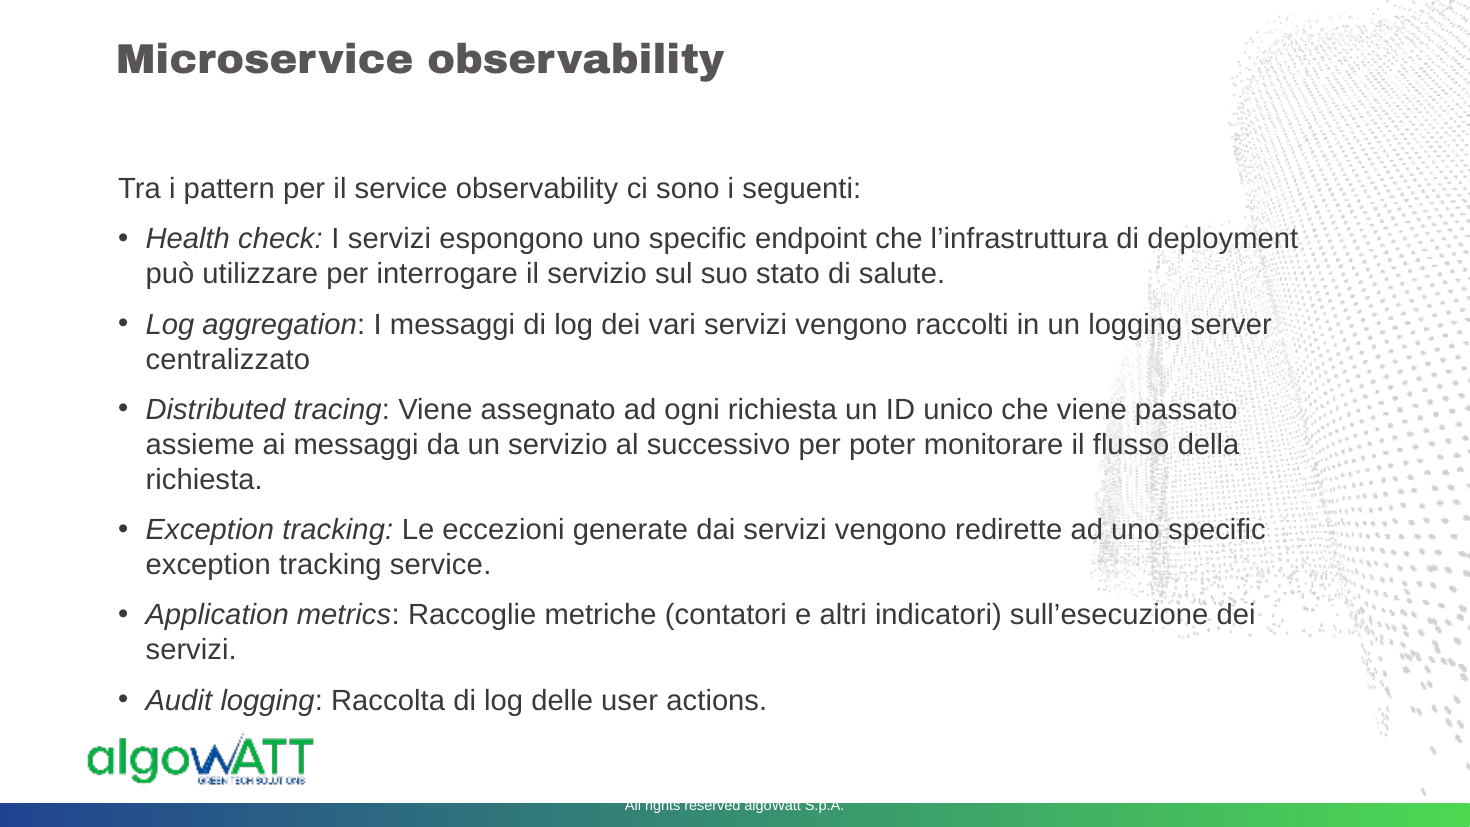

# Microservice observability
Tra i pattern per il service observability ci sono i seguenti:
Health check: I servizi espongono uno specific endpoint che l’infrastruttura di deployment può utilizzare per interrogare il servizio sul suo stato di salute.
Log aggregation: I messaggi di log dei vari servizi vengono raccolti in un logging server centralizzato
Distributed tracing: Viene assegnato ad ogni richiesta un ID unico che viene passato assieme ai messaggi da un servizio al successivo per poter monitorare il flusso della richiesta.
Exception tracking: Le eccezioni generate dai servizi vengono redirette ad uno specific exception tracking service.
Application metrics: Raccoglie metriche (contatori e altri indicatori) sull’esecuzione dei servizi.
Audit logging: Raccolta di log delle user actions.
All rights reserved algoWatt S.p.A.